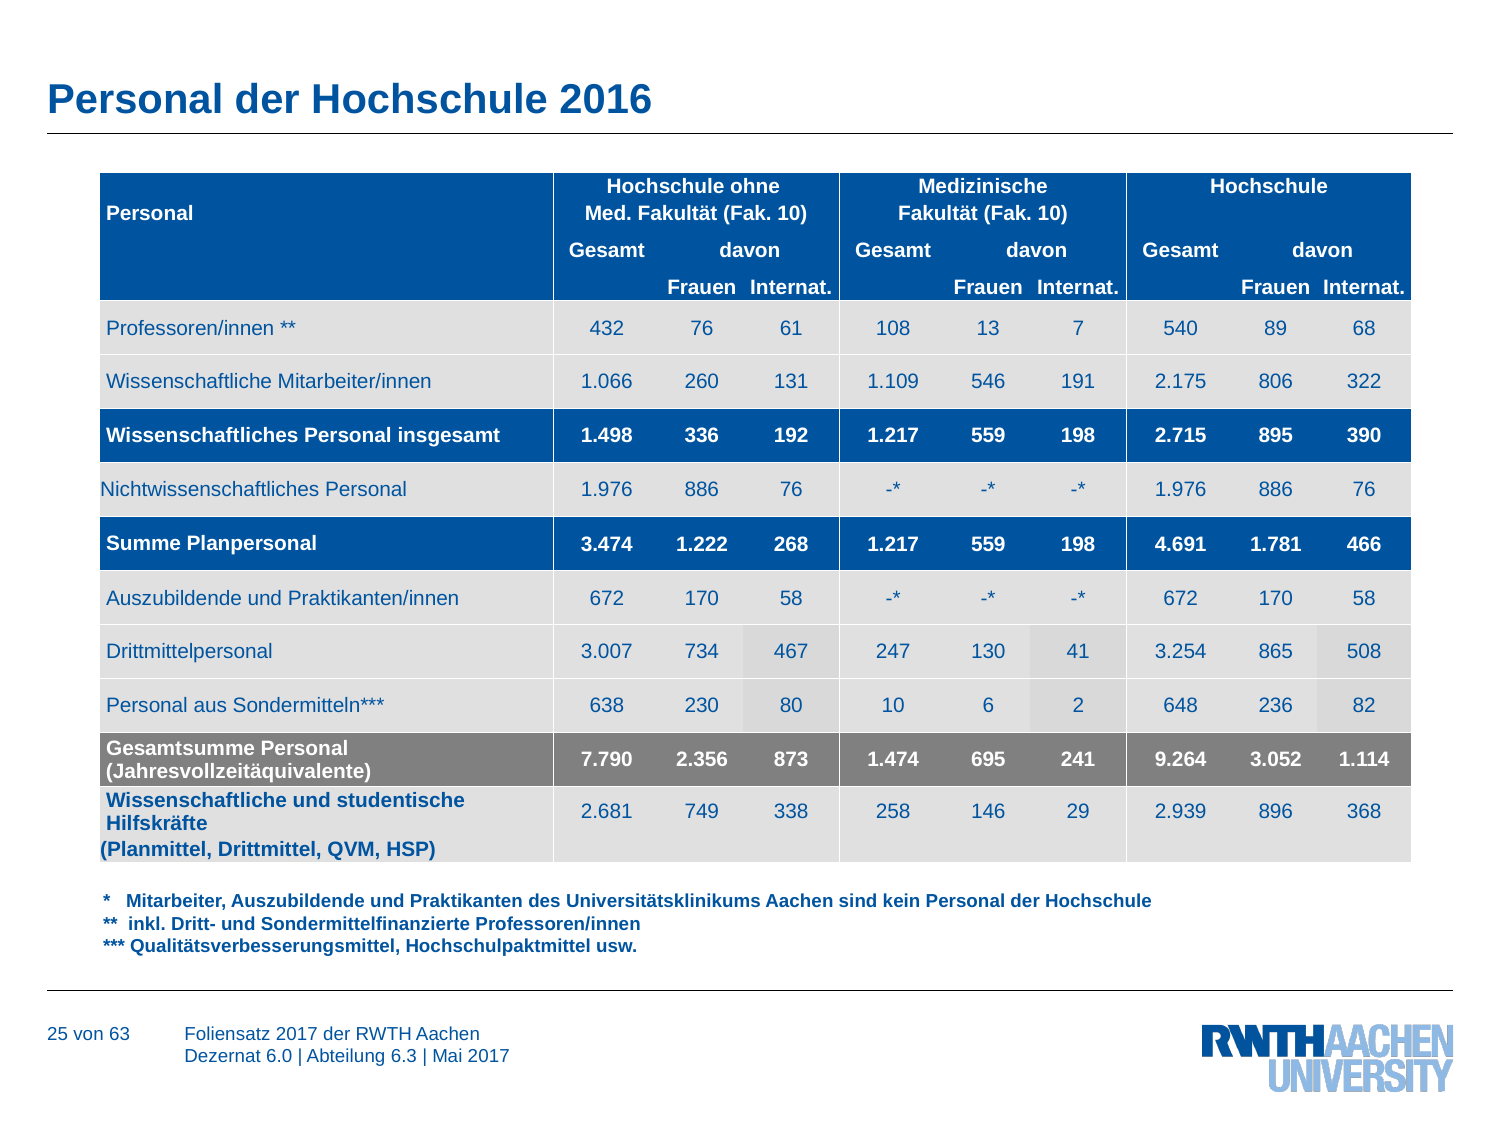

# Personal der Hochschule 2016
|  | Hochschule ohne |  |  | Medizinische |  |  | Hochschule |  |  |
| --- | --- | --- | --- | --- | --- | --- | --- | --- | --- |
| Personal | Med. Fakultät (Fak. 10) |  |  | Fakultät (Fak. 10) |  |  |  |  |  |
|  | Gesamt | davon |  | Gesamt | davon |  | Gesamt | davon |  |
|  |  | Frauen | Internat. |  | Frauen | Internat. |  | Frauen | Internat. |
| Professoren/innen \*\* | 432 | 76 | 61 | 108 | 13 | 7 | 540 | 89 | 68 |
| Wissenschaftliche Mitarbeiter/innen | 1.066 | 260 | 131 | 1.109 | 546 | 191 | 2.175 | 806 | 322 |
| Wissenschaftliches Personal insgesamt | 1.498 | 336 | 192 | 1.217 | 559 | 198 | 2.715 | 895 | 390 |
| Nichtwissenschaftliches Personal | 1.976 | 886 | 76 | -\* | -\* | -\* | 1.976 | 886 | 76 |
| Summe Planpersonal | 3.474 | 1.222 | 268 | 1.217 | 559 | 198 | 4.691 | 1.781 | 466 |
| Auszubildende und Praktikanten/innen | 672 | 170 | 58 | -\* | -\* | -\* | 672 | 170 | 58 |
| Drittmittelpersonal | 3.007 | 734 | 467 | 247 | 130 | 41 | 3.254 | 865 | 508 |
| Personal aus Sondermitteln\*\*\* | 638 | 230 | 80 | 10 | 6 | 2 | 648 | 236 | 82 |
| Gesamtsumme Personal (Jahresvollzeitäquivalente) | 7.790 | 2.356 | 873 | 1.474 | 695 | 241 | 9.264 | 3.052 | 1.114 |
| Wissenschaftliche und studentische Hilfskräfte | 2.681 | 749 | 338 | 258 | 146 | 29 | 2.939 | 896 | 368 |
| (Planmittel, Drittmittel, QVM, HSP) |  |  |  |  |  |  |  |  |  |

*   Mitarbeiter, Auszubildende und Praktikanten des Universitätsklinikums Aachen sind kein Personal der Hochschule
**  inkl. Dritt- und Sondermittelfinanzierte Professoren/innen
*** Qualitätsverbesserungsmittel, Hochschulpaktmittel usw.
25 von 63